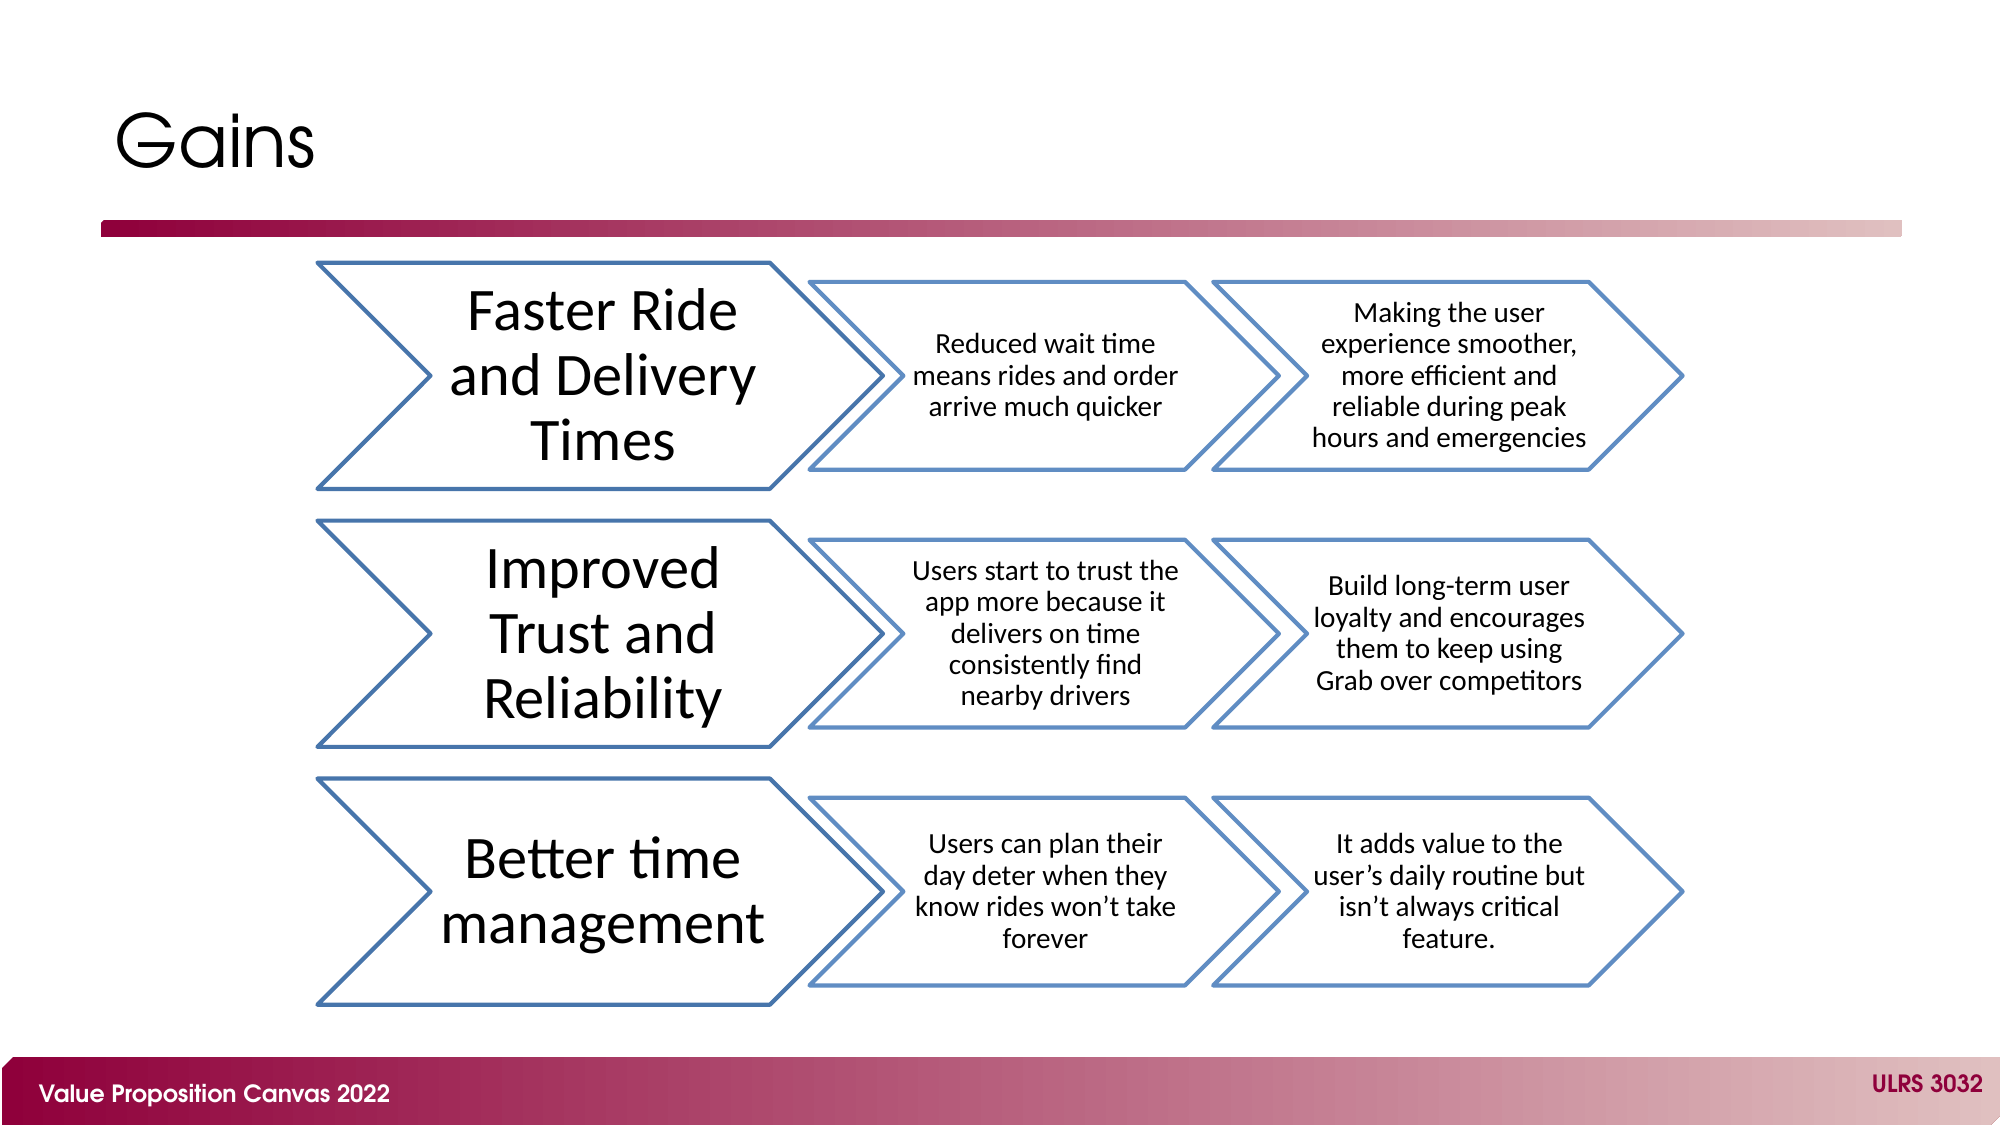

# Gains
Faster Ride and Delivery Times
Reduced wait time means rides and order arrive much quicker
Making the user experience smoother, more efficient and reliable during peak hours and emergencies
Improved Trust and Reliability
Users start to trust the app more because it delivers on time consistently find nearby drivers
Build long-term user loyalty and encourages them to keep using Grab over competitors
Better time management
Users can plan their day deter when they know rides won’t take forever
It adds value to the user’s daily routine but isn’t always critical feature.